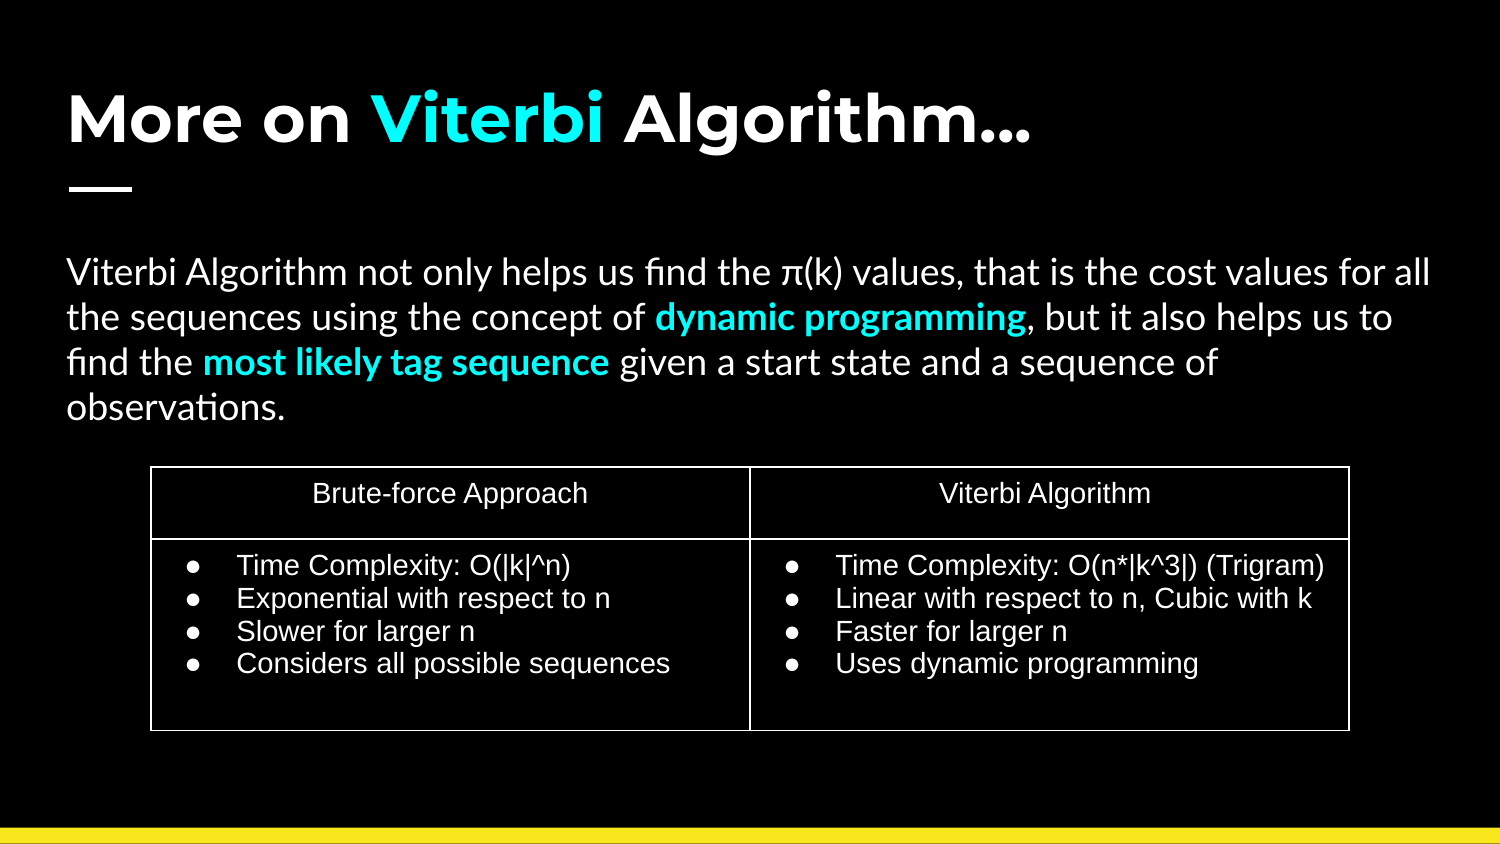

# More on Viterbi Algorithm...
Viterbi Algorithm not only helps us find the π(k) values, that is the cost values for all the sequences using the concept of dynamic programming, but it also helps us to find the most likely tag sequence given a start state and a sequence of observations.
| Brute-force Approach | Viterbi Algorithm |
| --- | --- |
| Time Complexity: O(|k|^n) Exponential with respect to n Slower for larger n Considers all possible sequences | Time Complexity: O(n\*|k^3|) (Trigram) Linear with respect to n, Cubic with k Faster for larger n Uses dynamic programming |